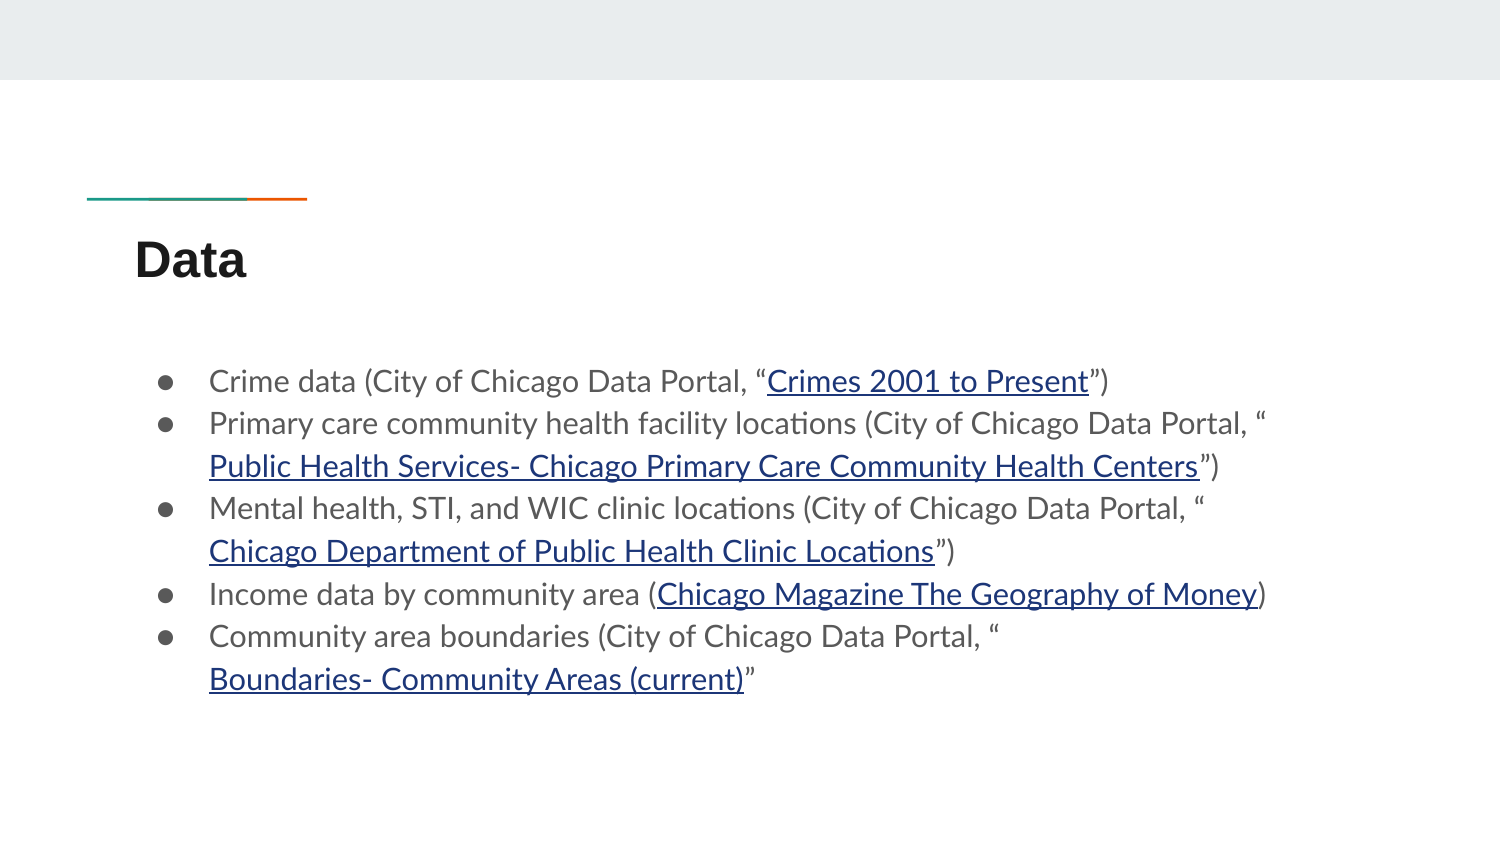

# Data
Crime data (City of Chicago Data Portal, “Crimes 2001 to Present”)
Primary care community health facility locations (City of Chicago Data Portal, “Public Health Services- Chicago Primary Care Community Health Centers”)
Mental health, STI, and WIC clinic locations (City of Chicago Data Portal, “Chicago Department of Public Health Clinic Locations”)
Income data by community area (Chicago Magazine The Geography of Money)
Community area boundaries (City of Chicago Data Portal, “Boundaries- Community Areas (current)”